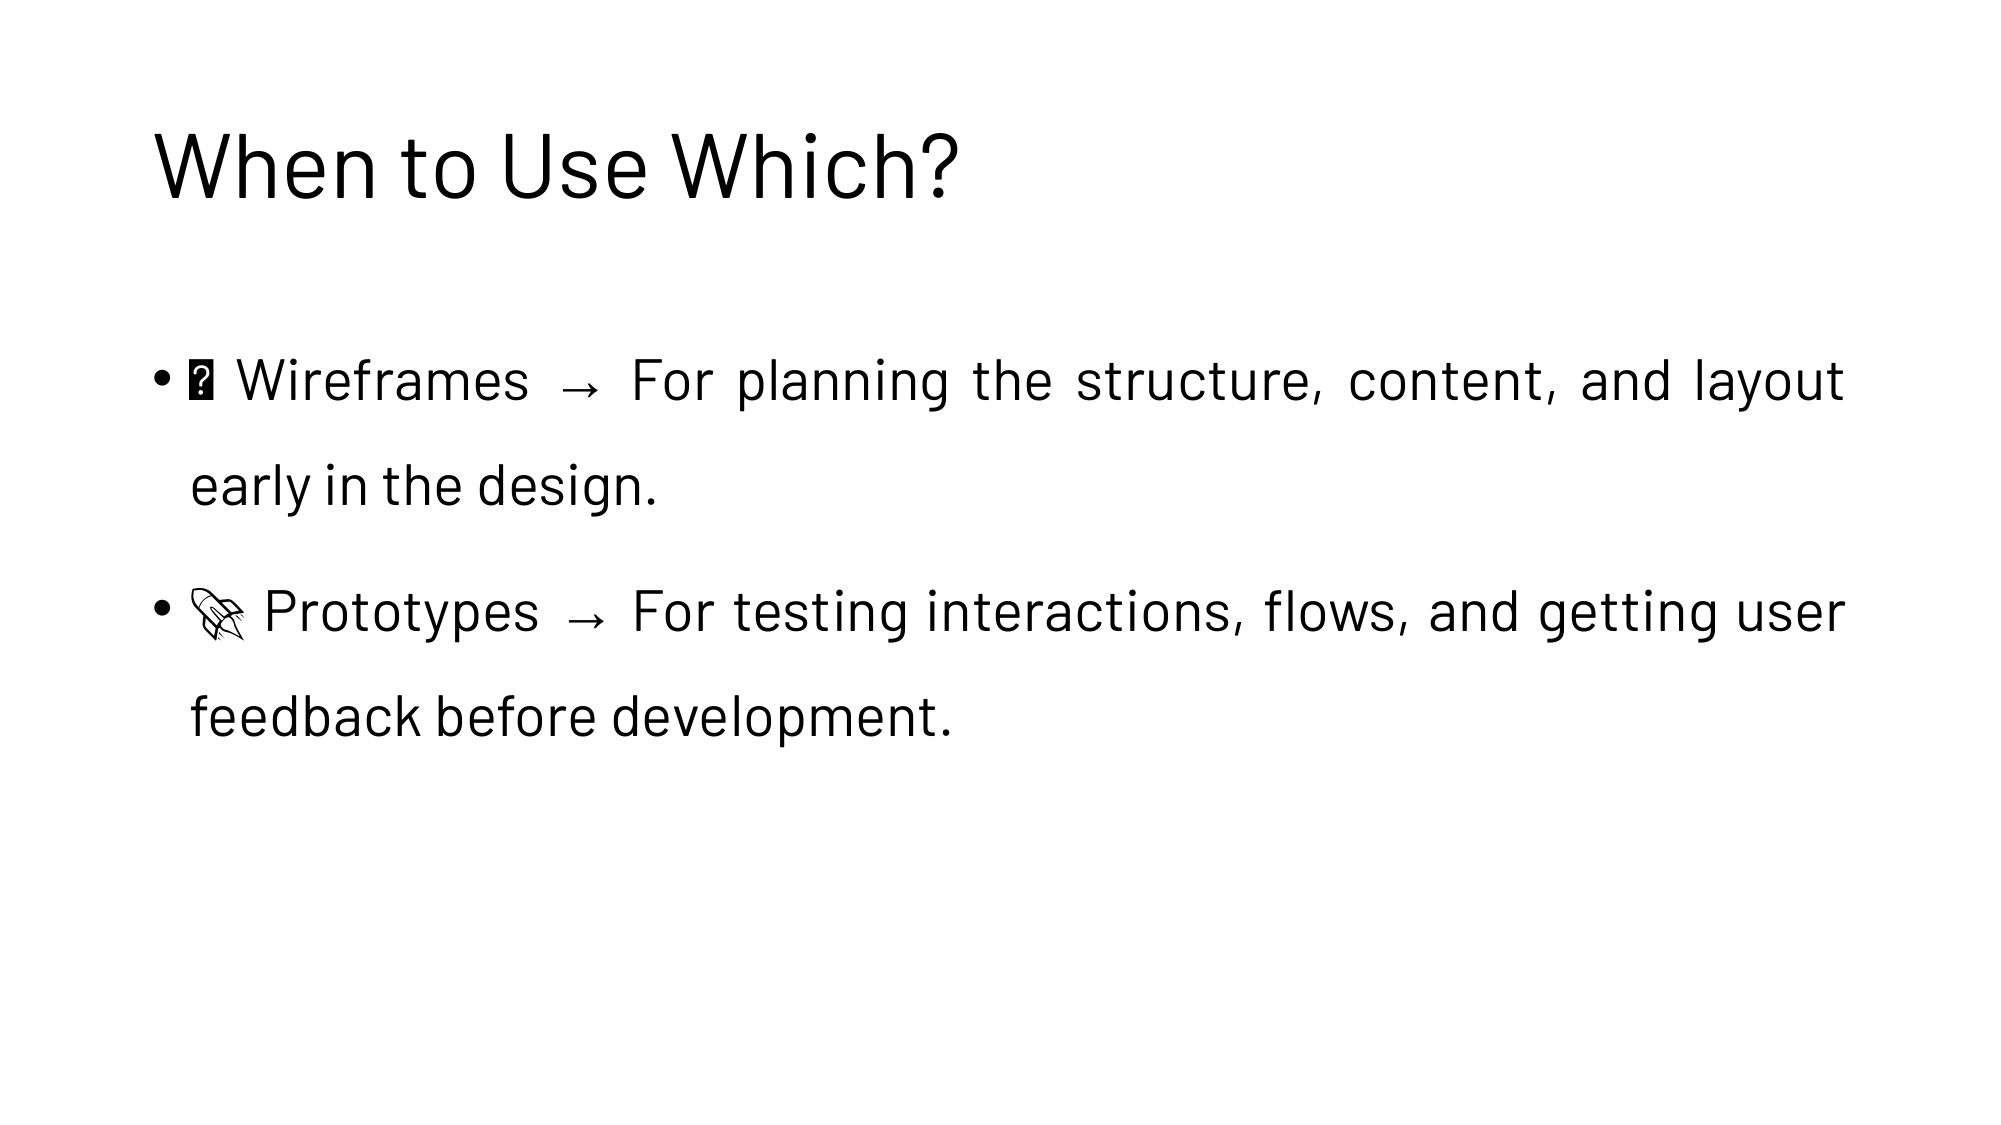

# When to Use Which?
🧱 Wireframes → For planning the structure, content, and layout early in the design.
🚀 Prototypes → For testing interactions, flows, and getting user feedback before development.